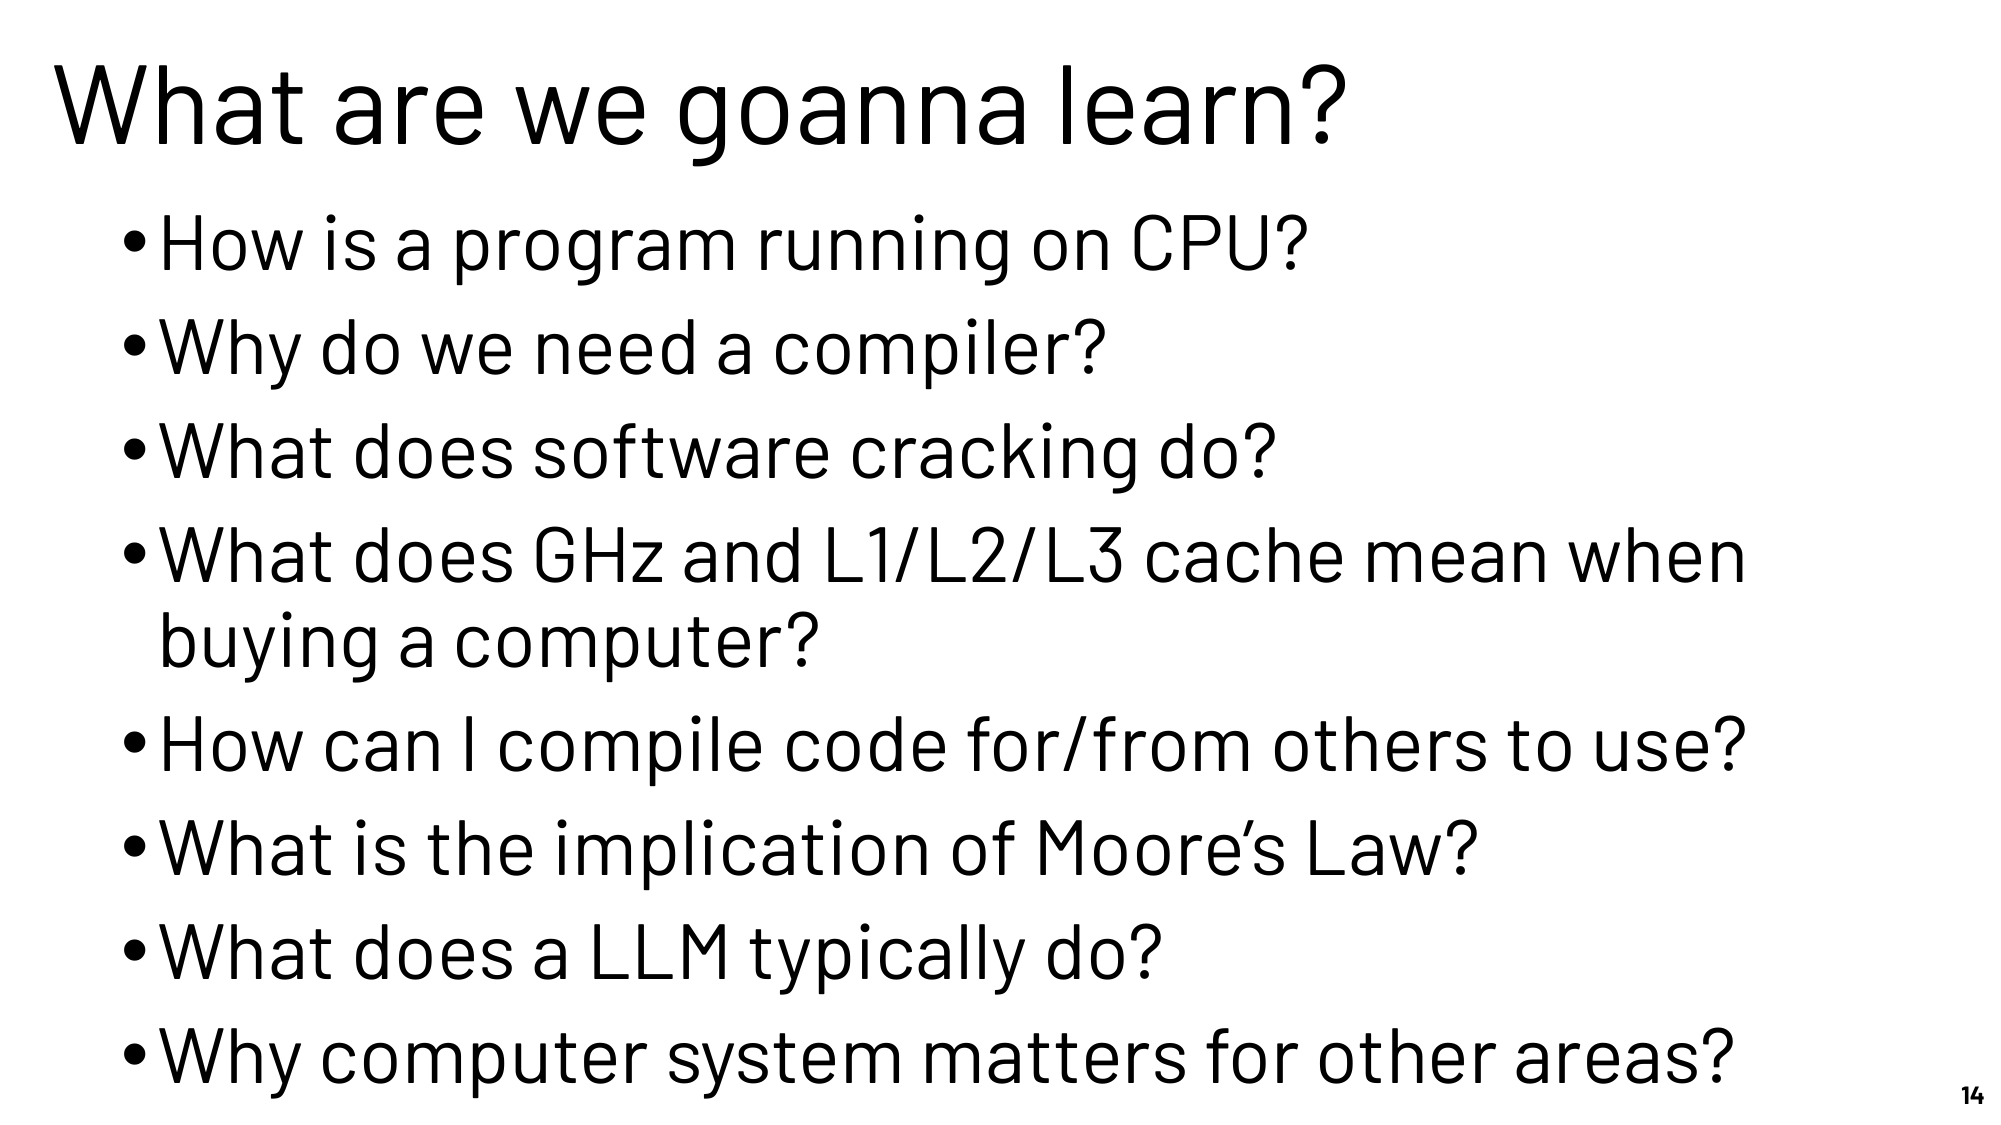

# What are we goanna learn?
How is a program running on CPU?
Why do we need a compiler?
What does software cracking do?
What does GHz and L1/L2/L3 cache mean when buying a computer?
How can I compile code for/from others to use?
What is the implication of Moore’s Law?
What does a LLM typically do?
Why computer system matters for other areas?
14